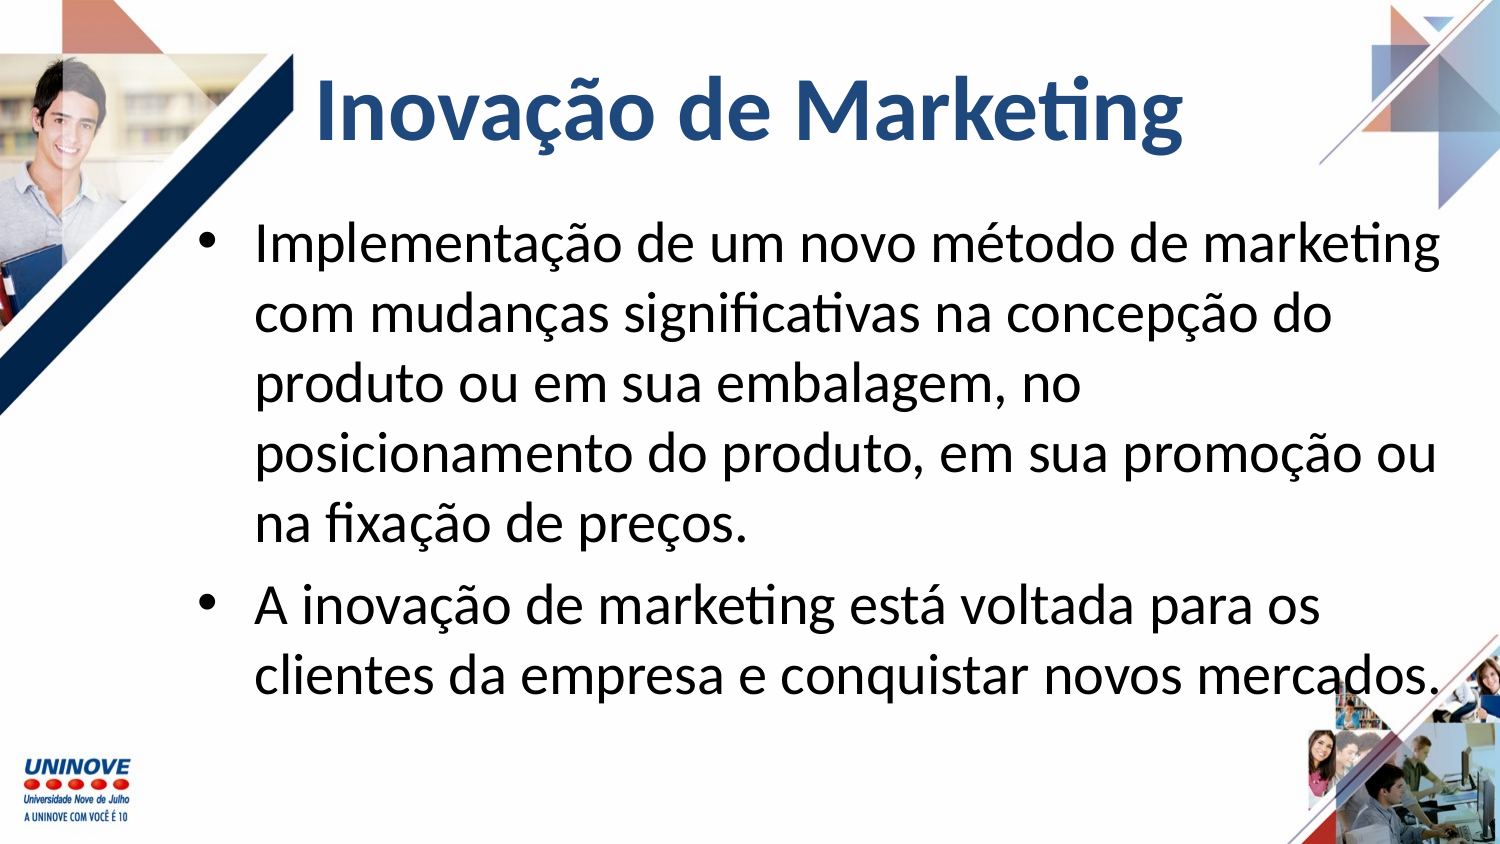

# Inovação de Marketing
Implementação de um novo método de marketing com mudanças significativas na concepção do produto ou em sua embalagem, no posicionamento do produto, em sua promoção ou na fixação de preços.
A inovação de marketing está voltada para os clientes da empresa e conquistar novos mercados.